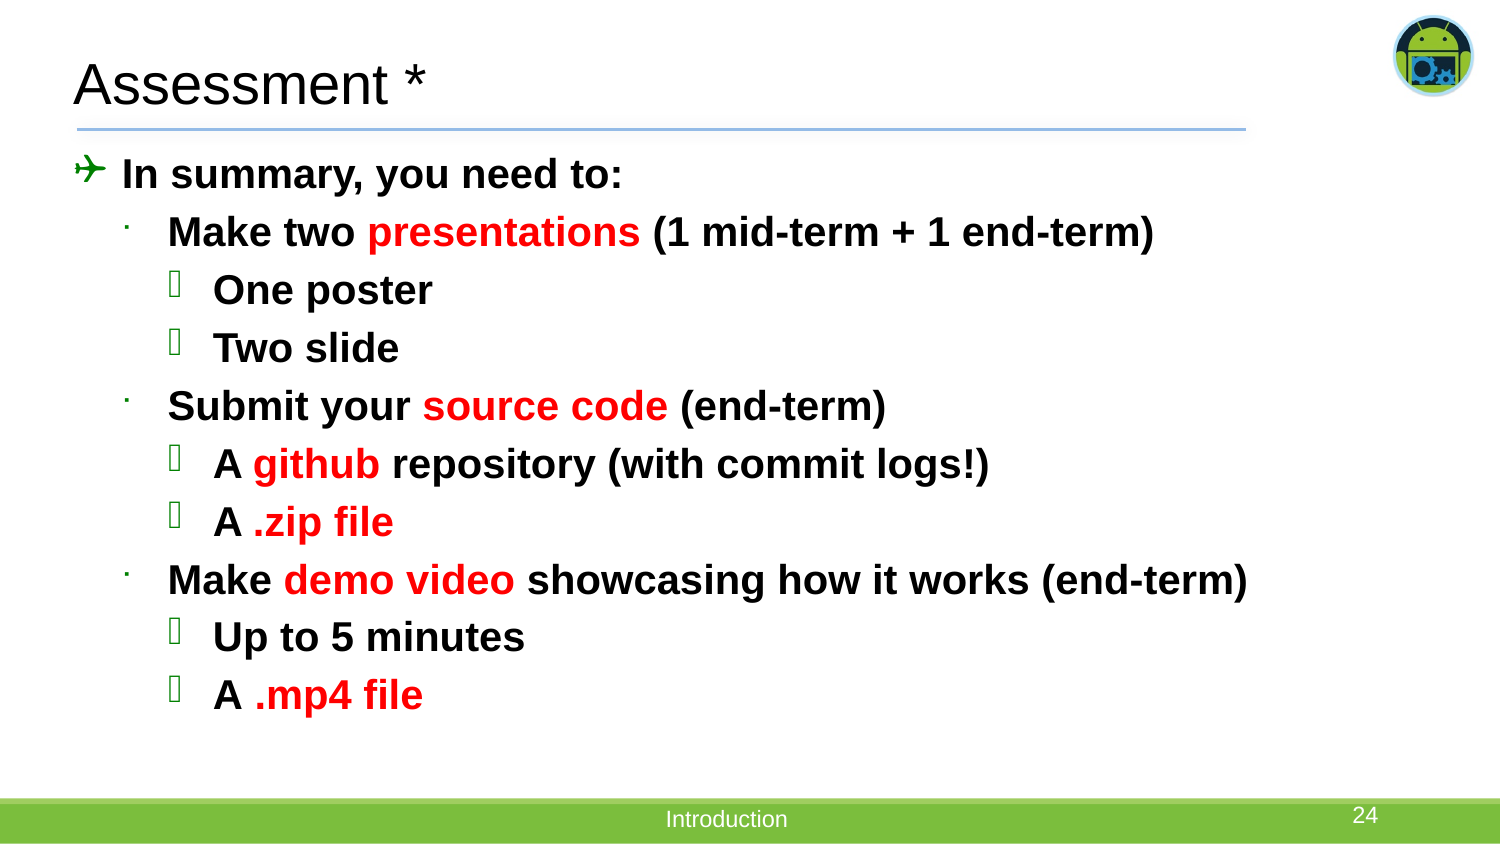

# Assessment *
In summary, you need to:
Make two presentations (1 mid-term + 1 end-term)
One poster
Two slide
Submit your source code (end-term)
A github repository (with commit logs!)
A .zip file
Make demo video showcasing how it works (end-term)
Up to 5 minutes
A .mp4 file
24
Introduction